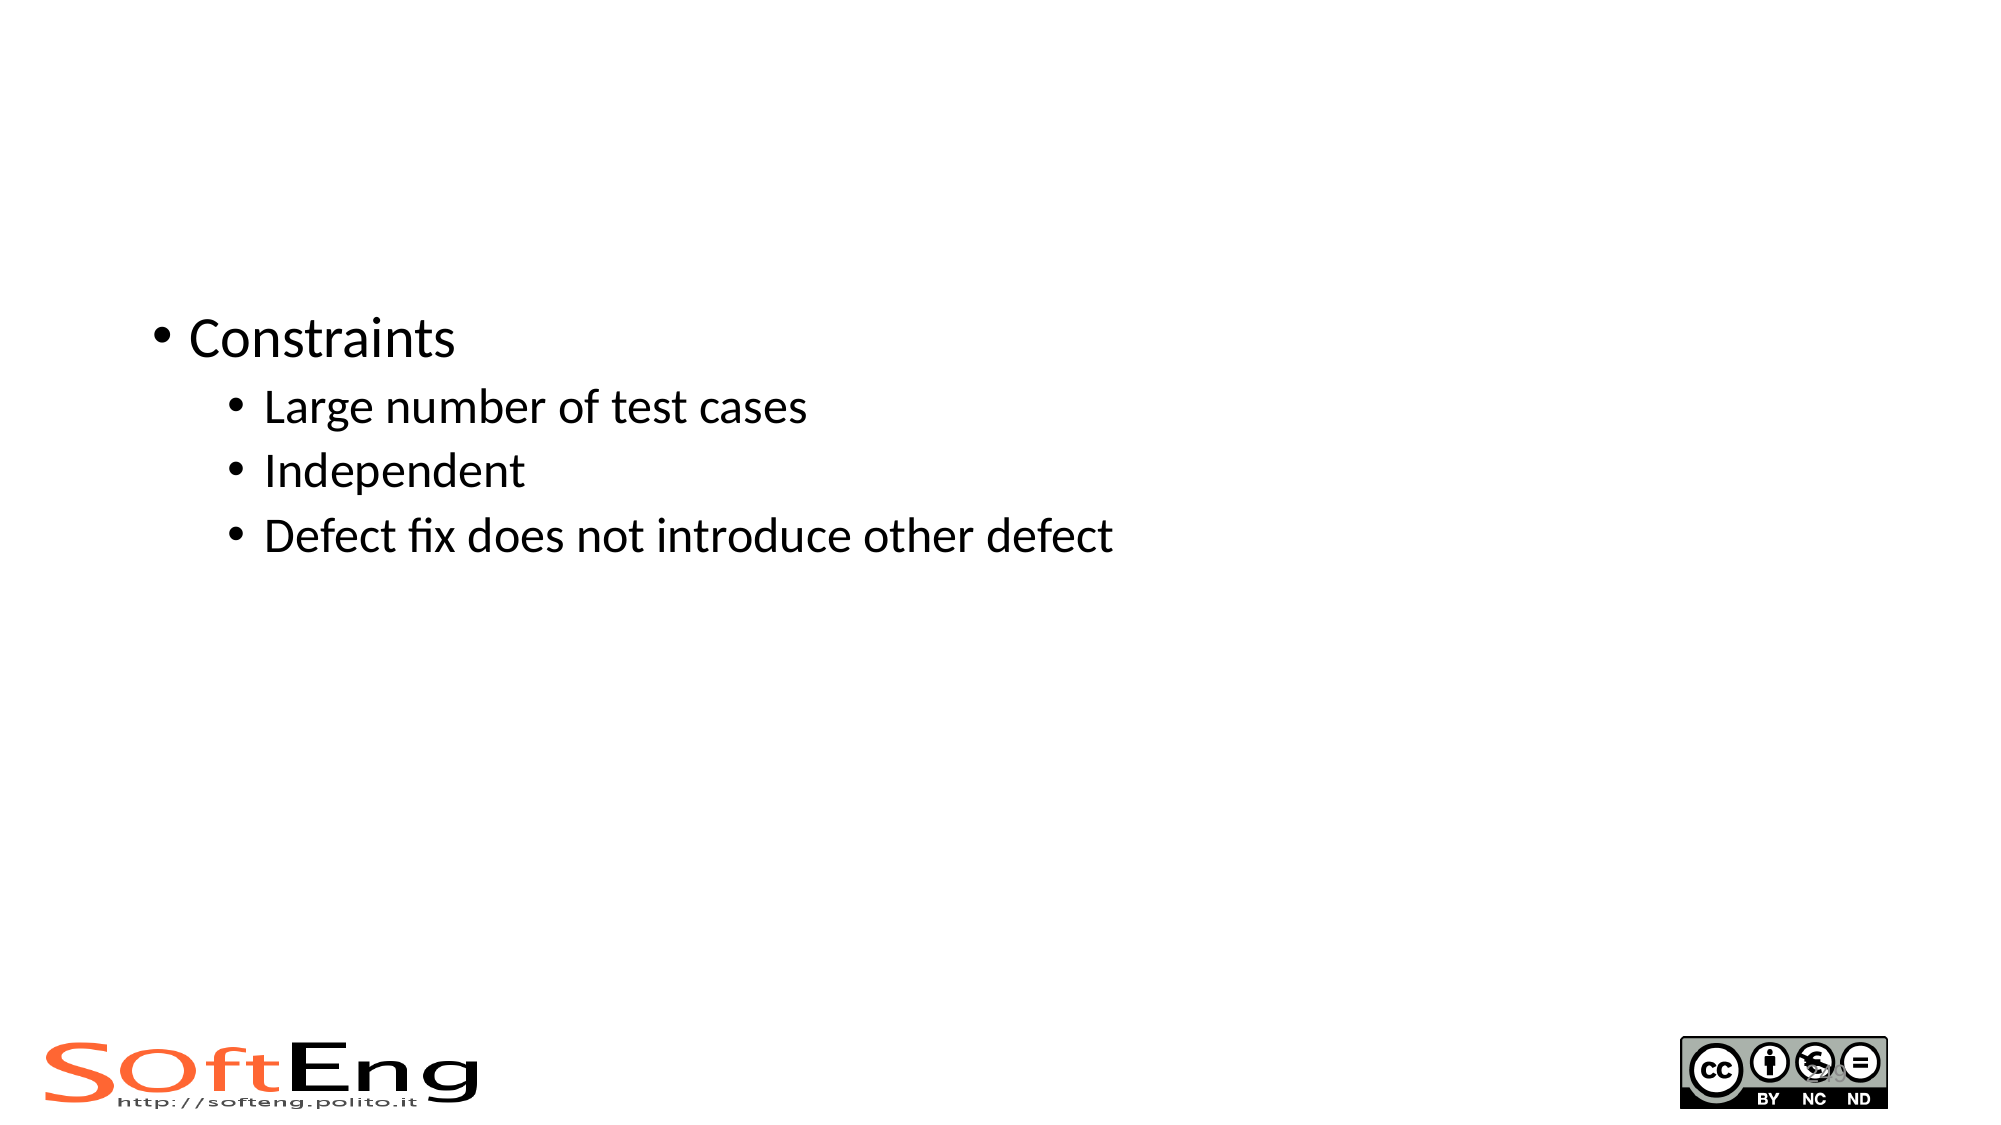

#
Constraints
Large number of test cases
Independent
Defect fix does not introduce other defect
249